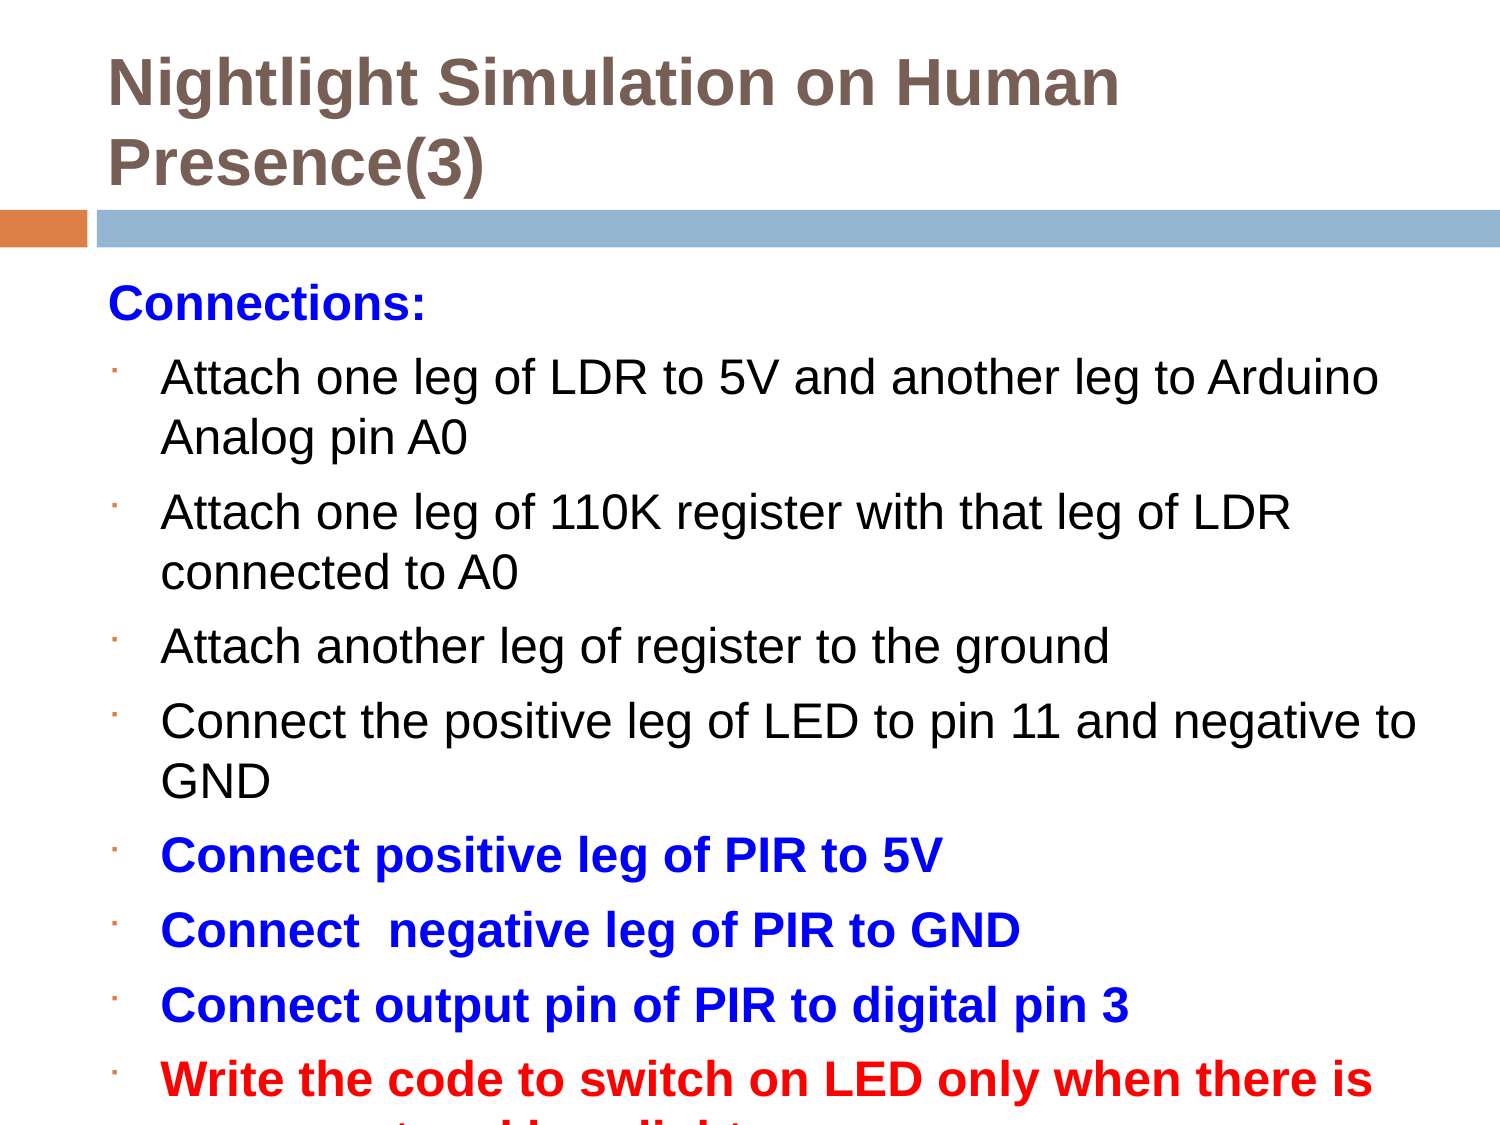

# Nightlight Simulation on Human Presence(3)
Connections:
Attach one leg of LDR to 5V and another leg to Arduino Analog pin A0
Attach one leg of 110K register with that leg of LDR connected to A0
Attach another leg of register to the ground
Connect the positive leg of LED to pin 11 and negative to GND
Connect positive leg of PIR to 5V
Connect  negative leg of PIR to GND
Connect output pin of PIR to digital pin 3
Write the code to switch on LED only when there is movement and less light.